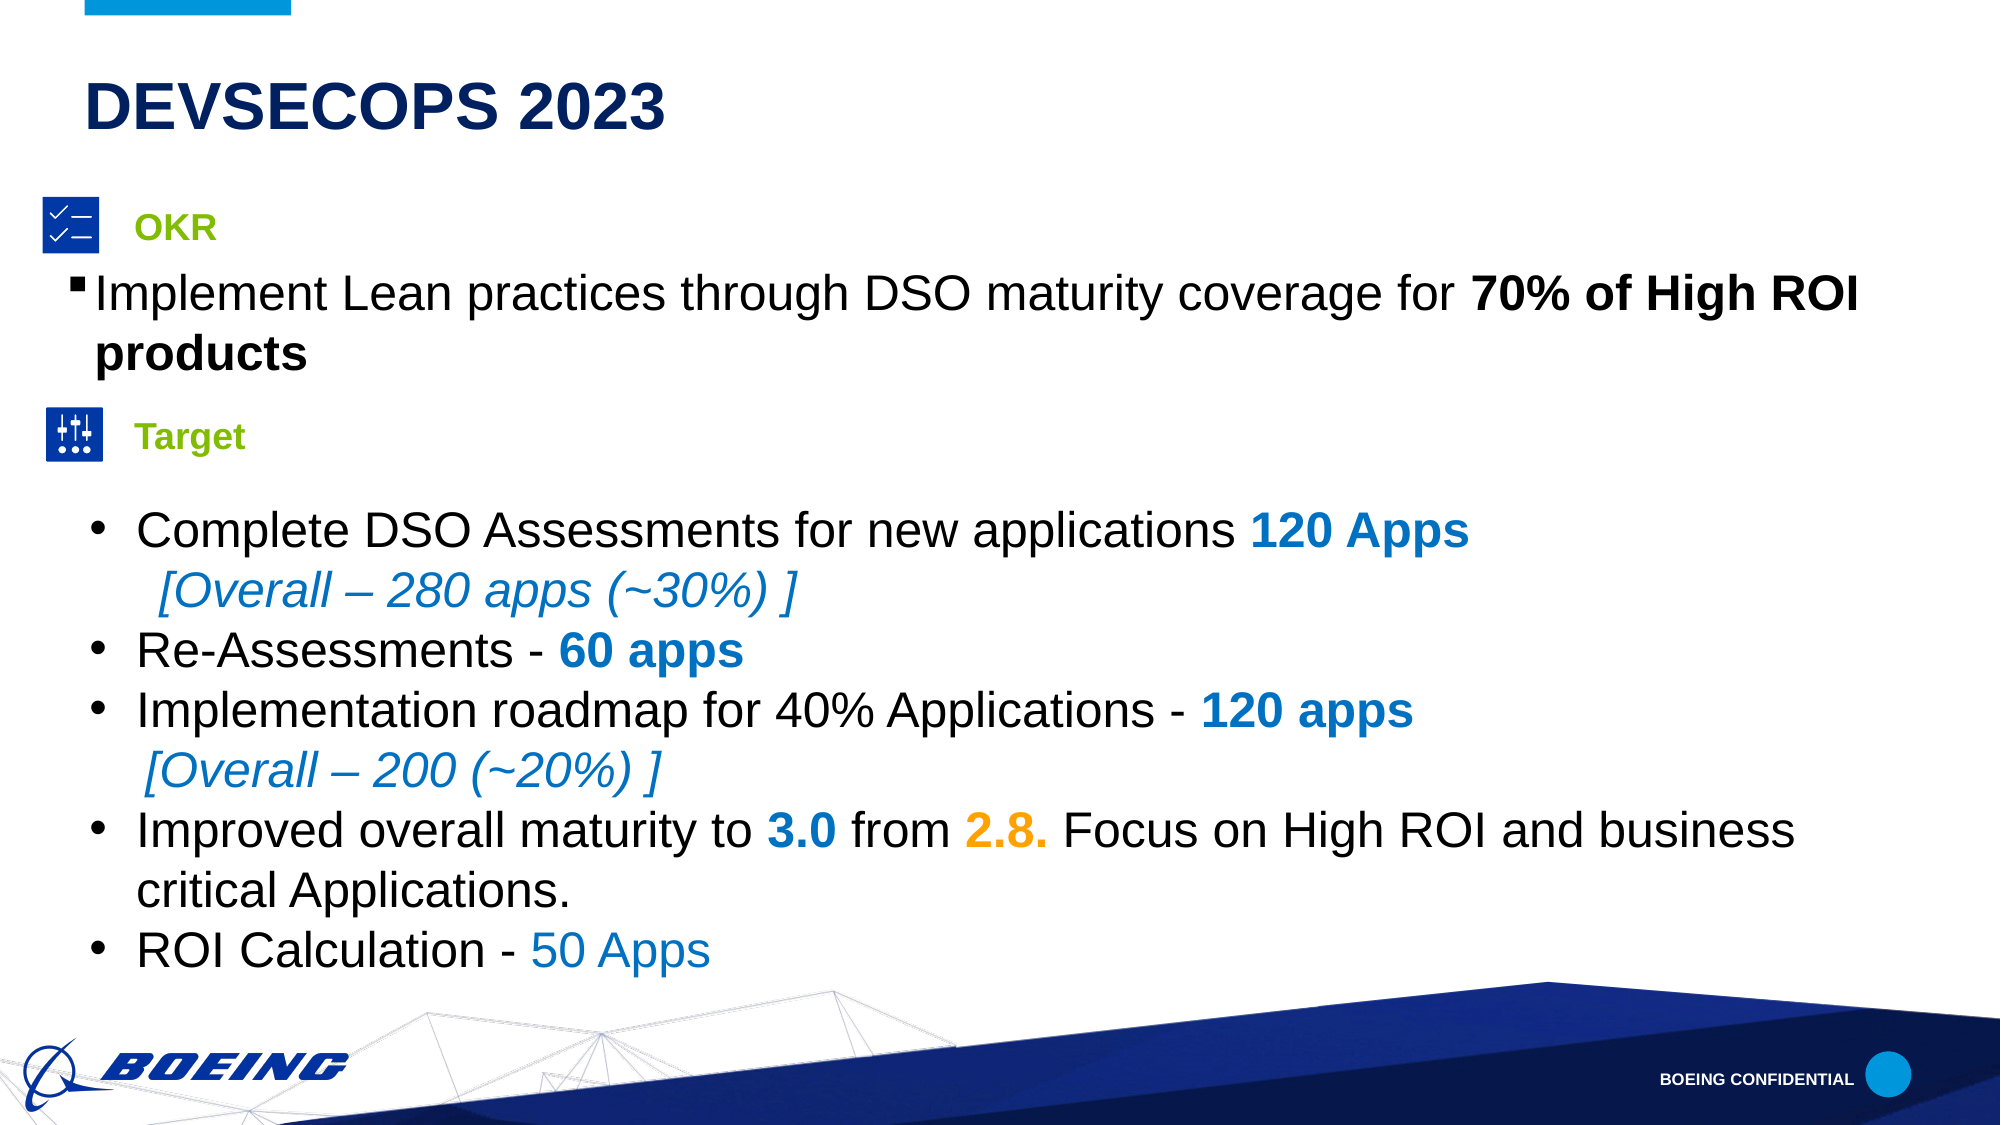

# DevSecOps 2023

OKR
Implement Lean practices through DSO maturity coverage for 70% of High ROI products

Target
Complete DSO Assessments for new applications 120 Apps
     [Overall – 280 apps (~30%) ]
Re-Assessments - 60 apps
Implementation roadmap for 40% Applications - 120 apps
    [Overall – 200 (~20%) ]
Improved overall maturity to 3.0 from 2.8. Focus on High ROI and business critical Applications.
ROI Calculation - 50 Apps